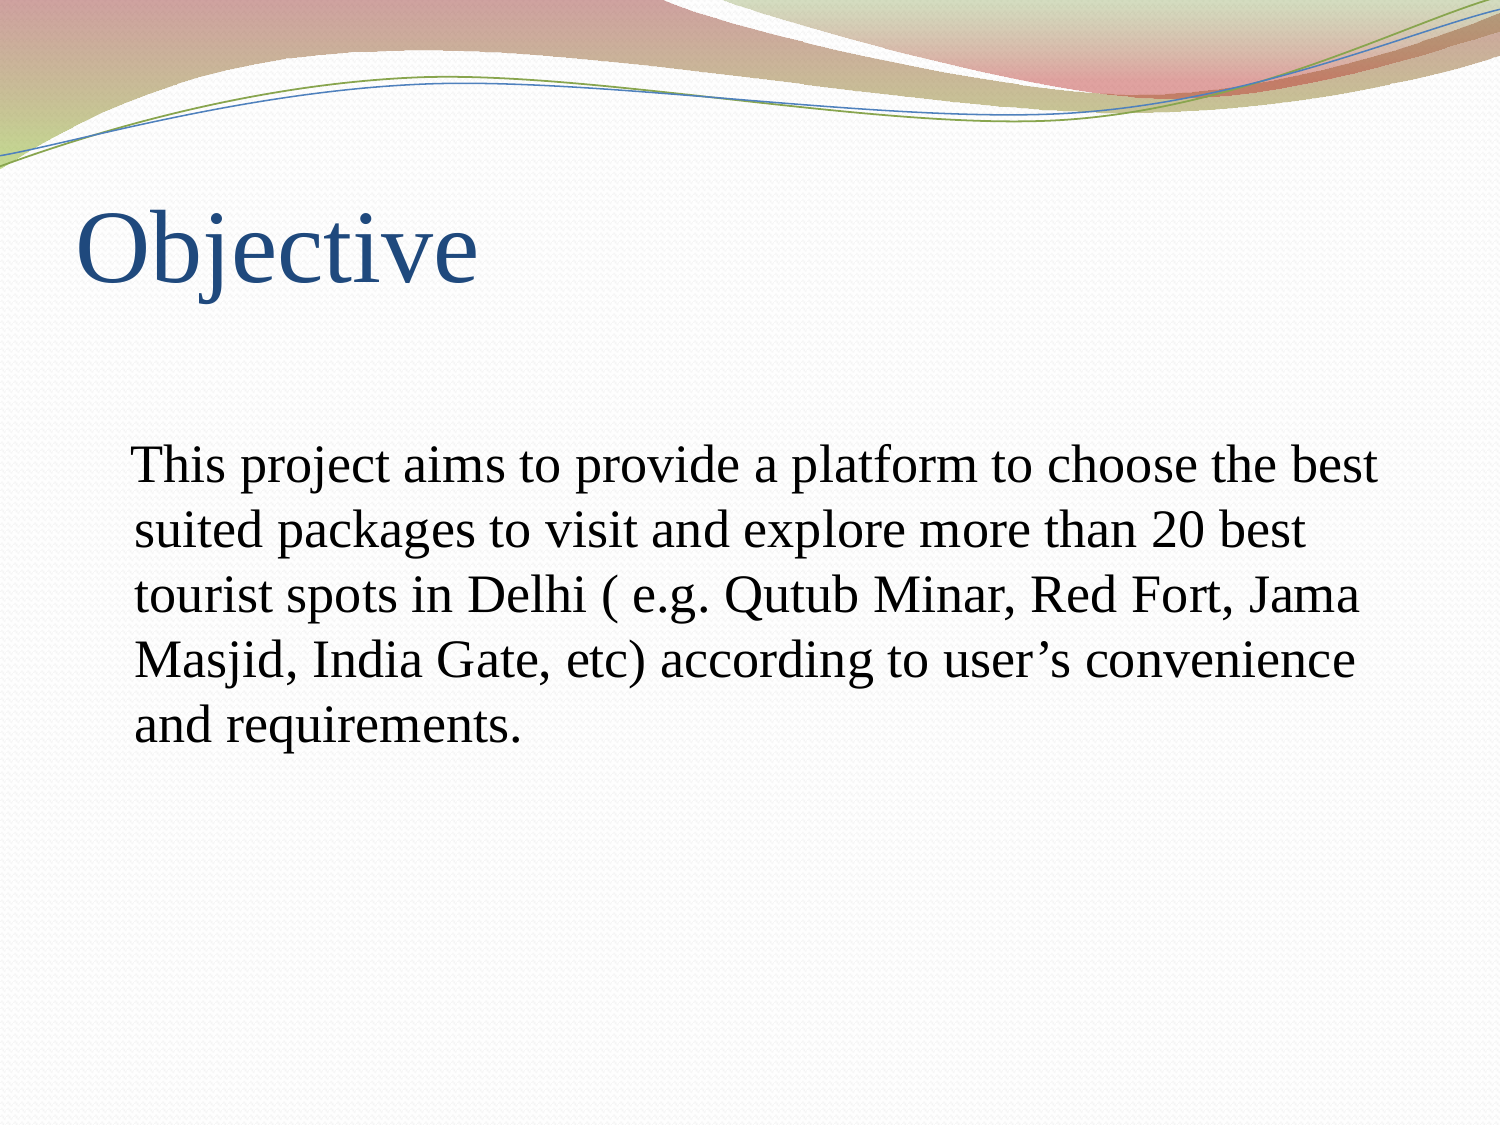

# Objective
   This project aims to provide a platform to choose the best suited packages to visit and explore more than 20 best tourist spots in Delhi ( e.g. Qutub Minar, Red Fort, Jama Masjid, India Gate, etc) according to user’s convenience and requirements.